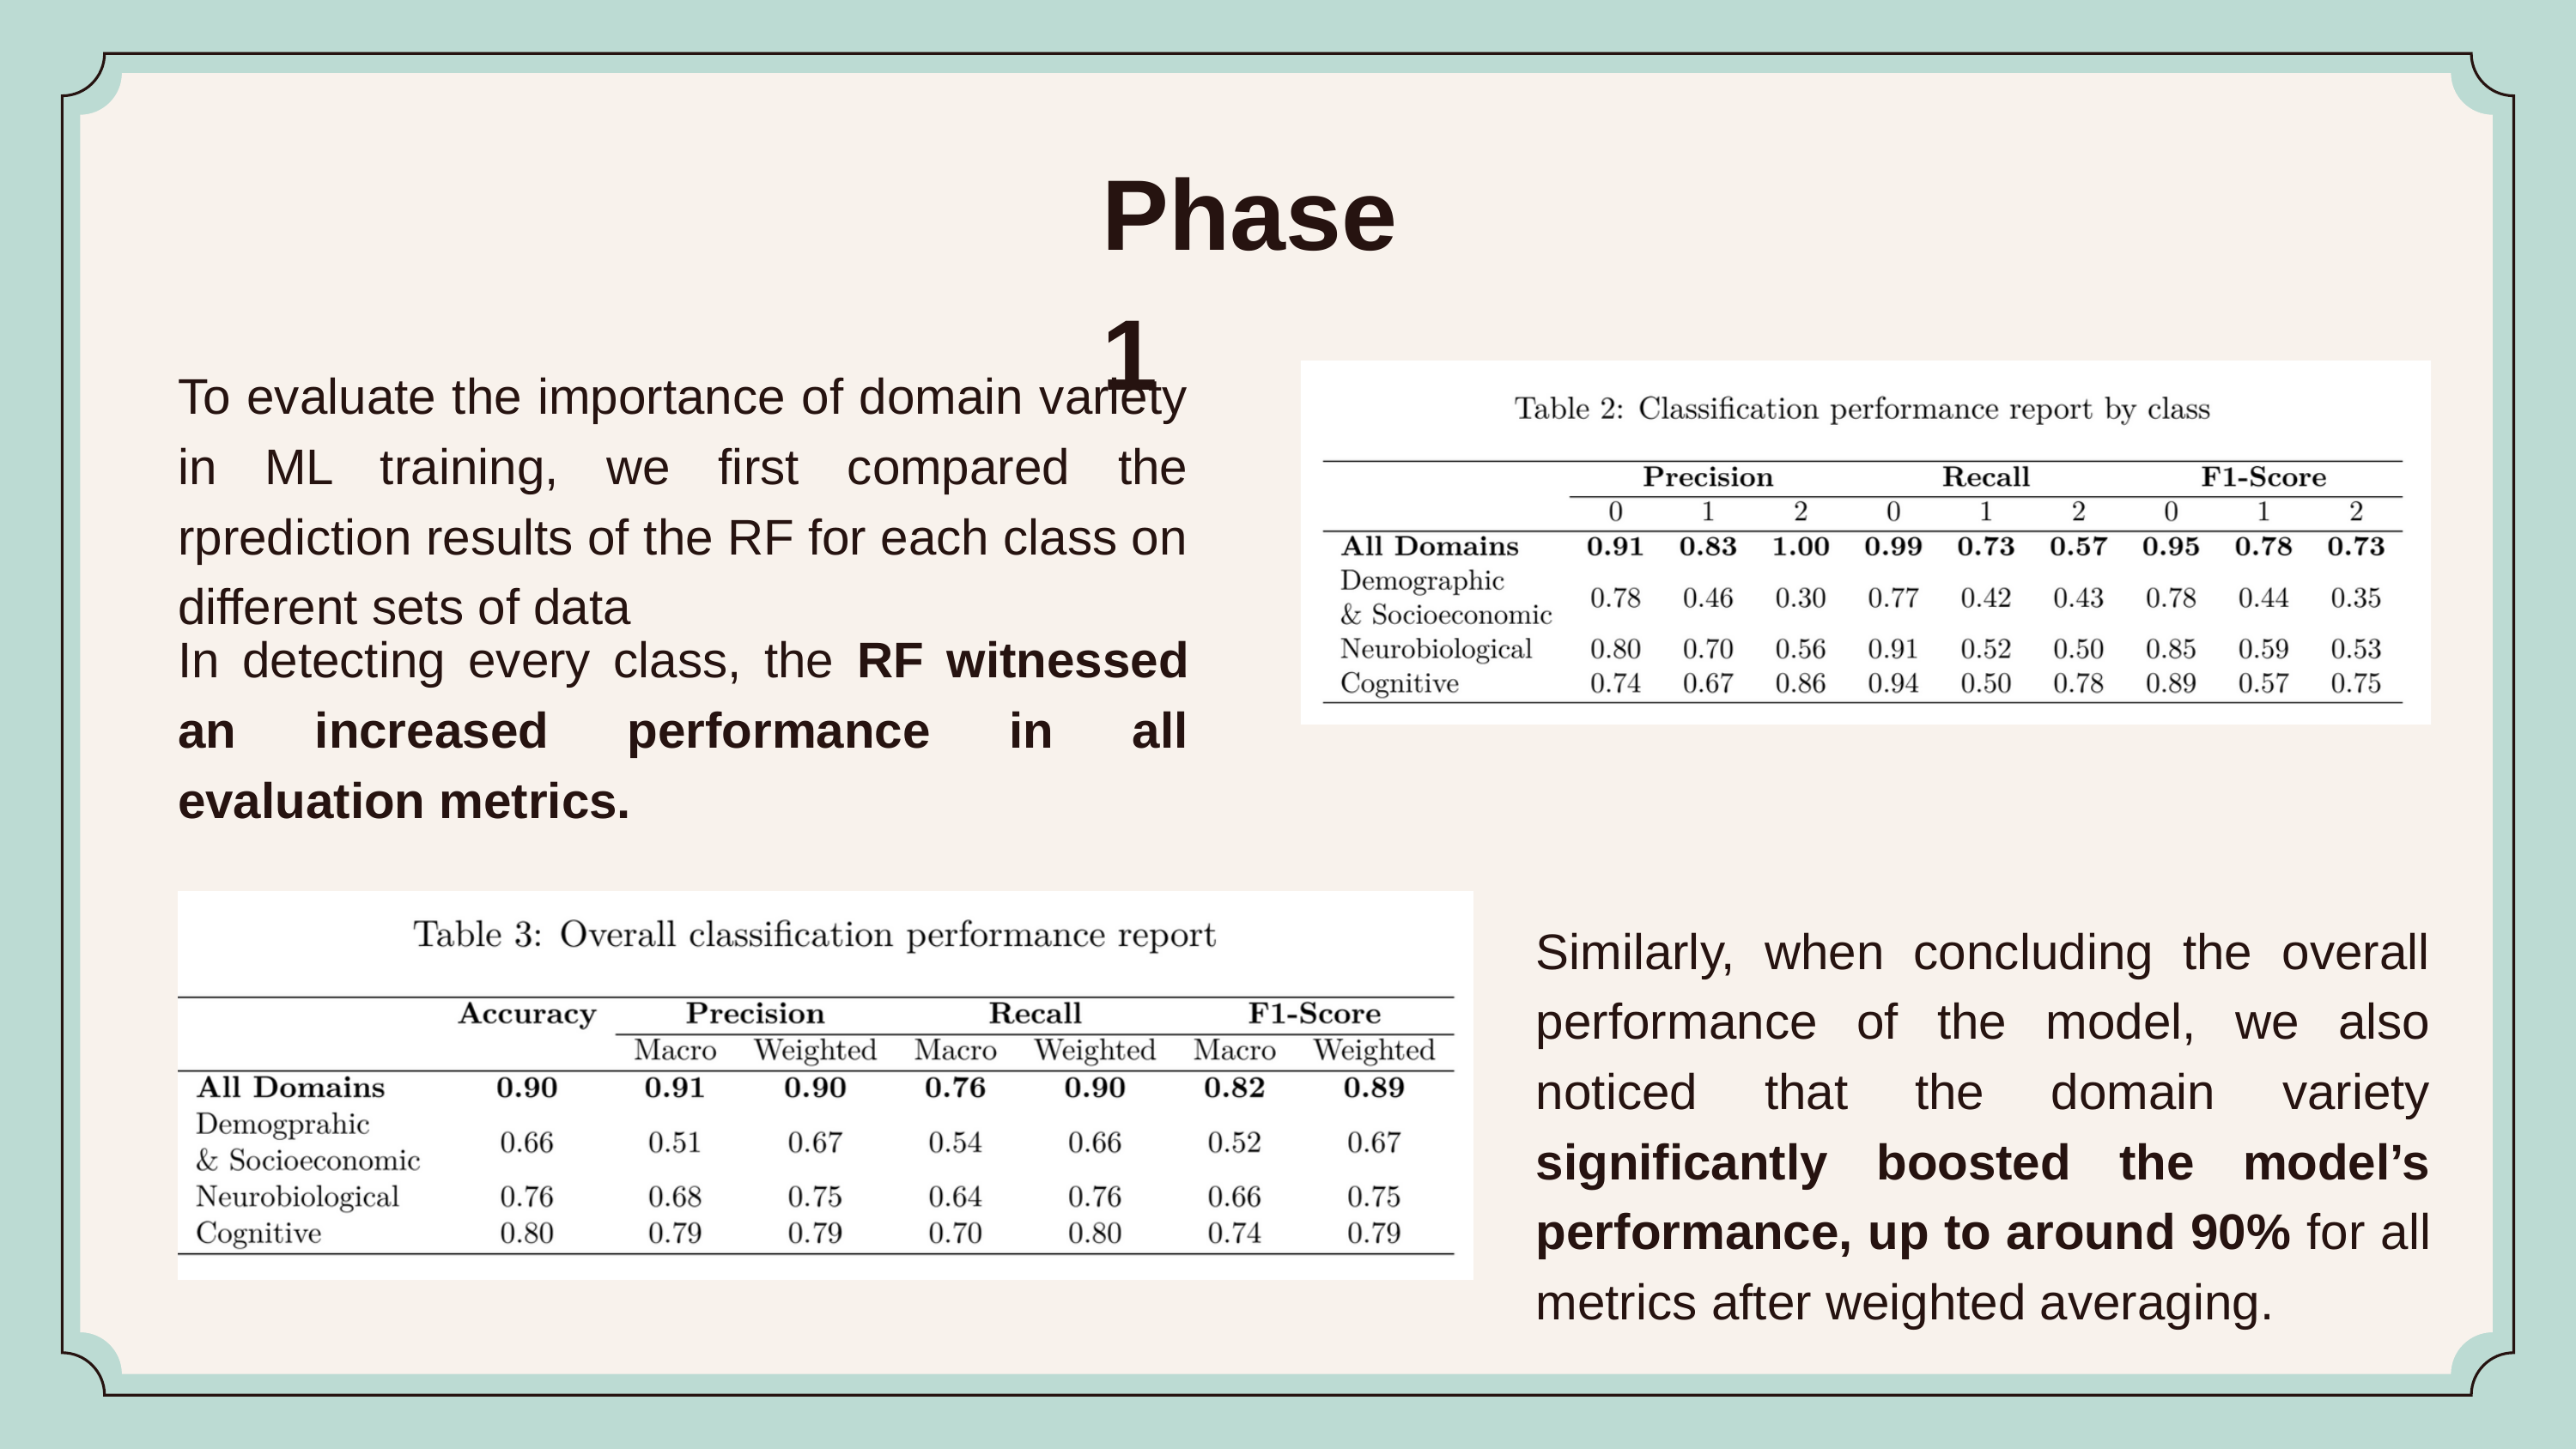

Phase 1
To evaluate the importance of domain variety in ML training, we first compared the rprediction results of the RF for each class on different sets of data

In detecting every class, the RF witnessed an increased performance in all evaluation metrics.

Similarly, when concluding the overall performance of the model, we also noticed that the domain variety significantly boosted the model’s performance, up to around 90% for all metrics after weighted averaging.